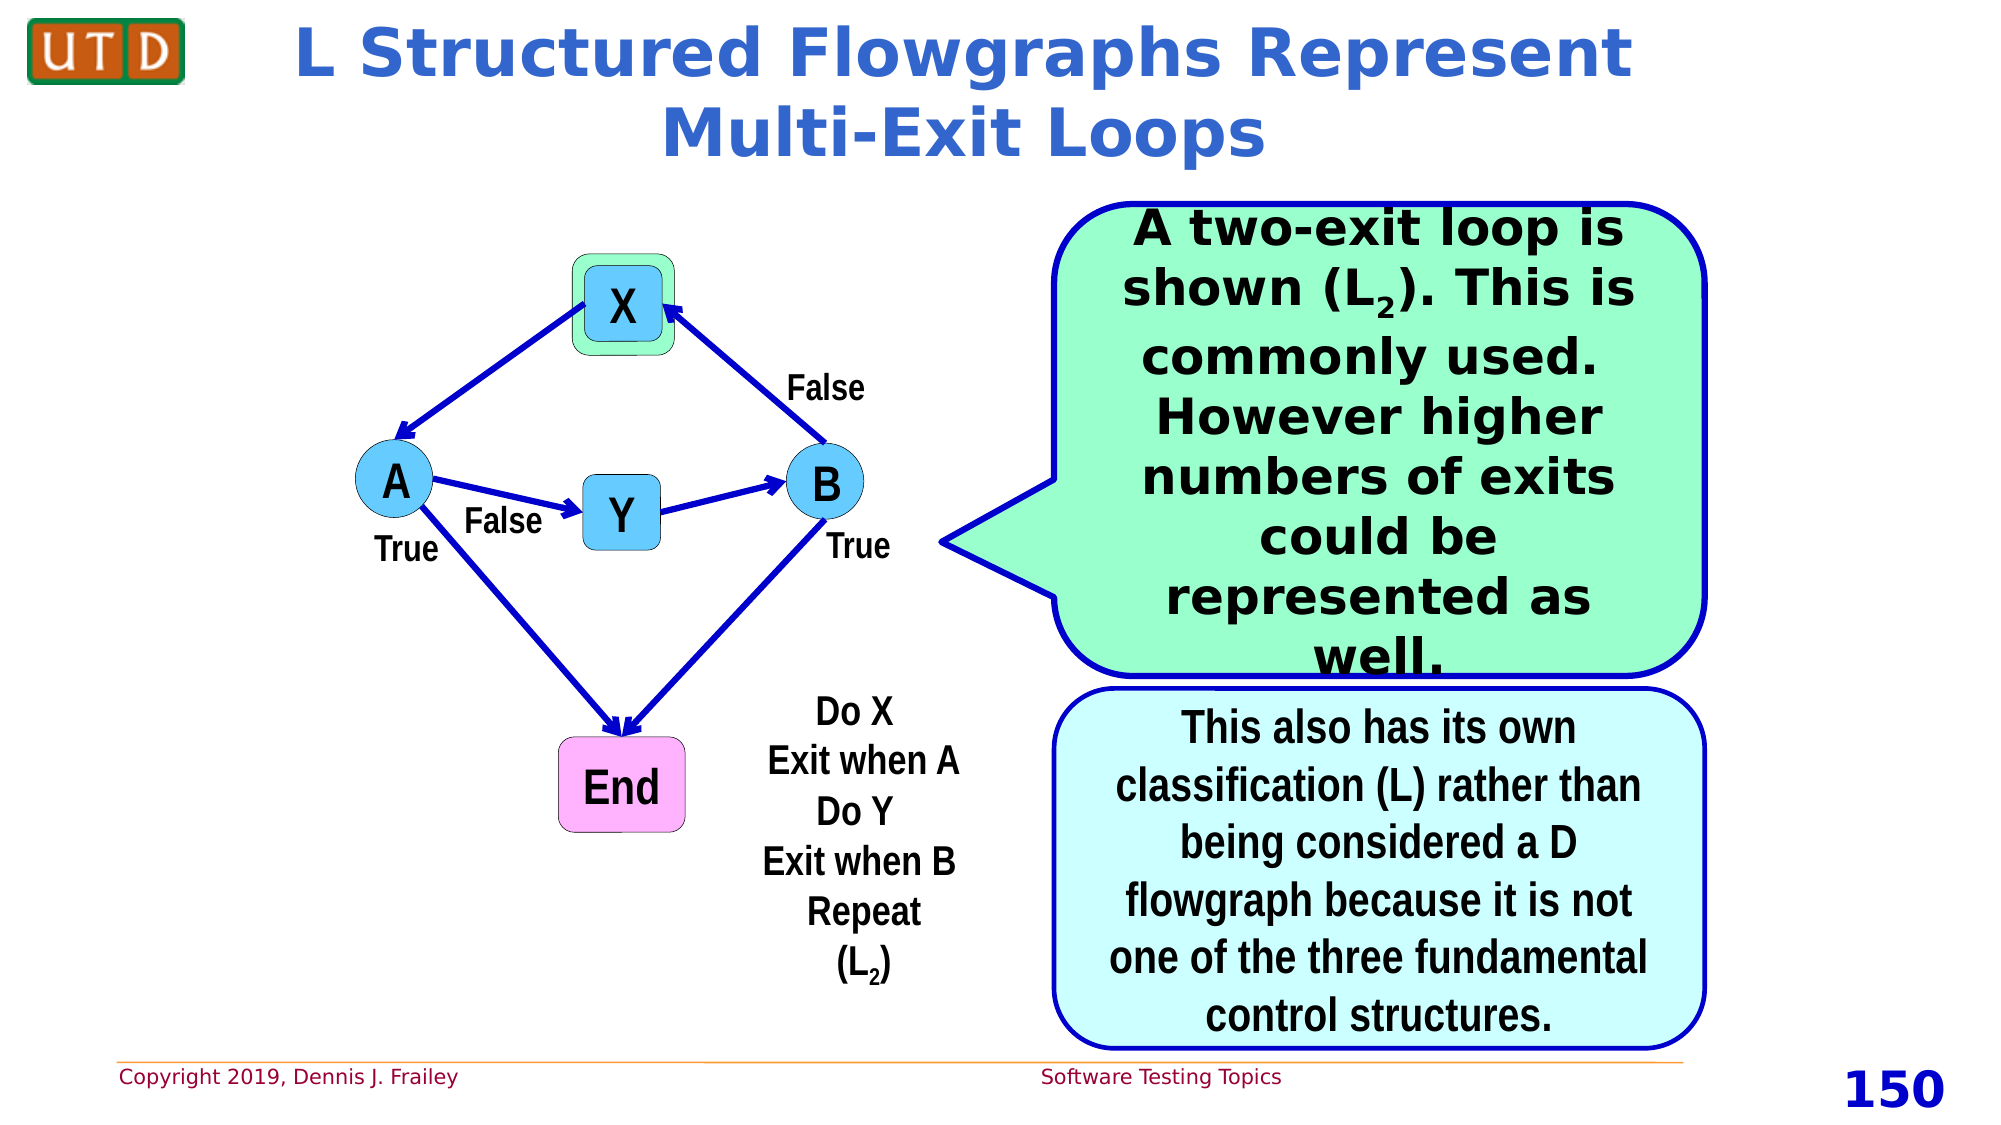

# L Structured Flowgraphs Represent Multi-Exit Loops
A two-exit loop is shown (L2). This is commonly used.  However higher numbers of exits could be represented as well.

X
False
A
B
Y
False
True
True
Do X
Exit when A
Do Y
Exit when B  Repeat
(L2)
This also has its own classification (L) rather than being considered a D flowgraph because it is not one of the three fundamental control structures.
End